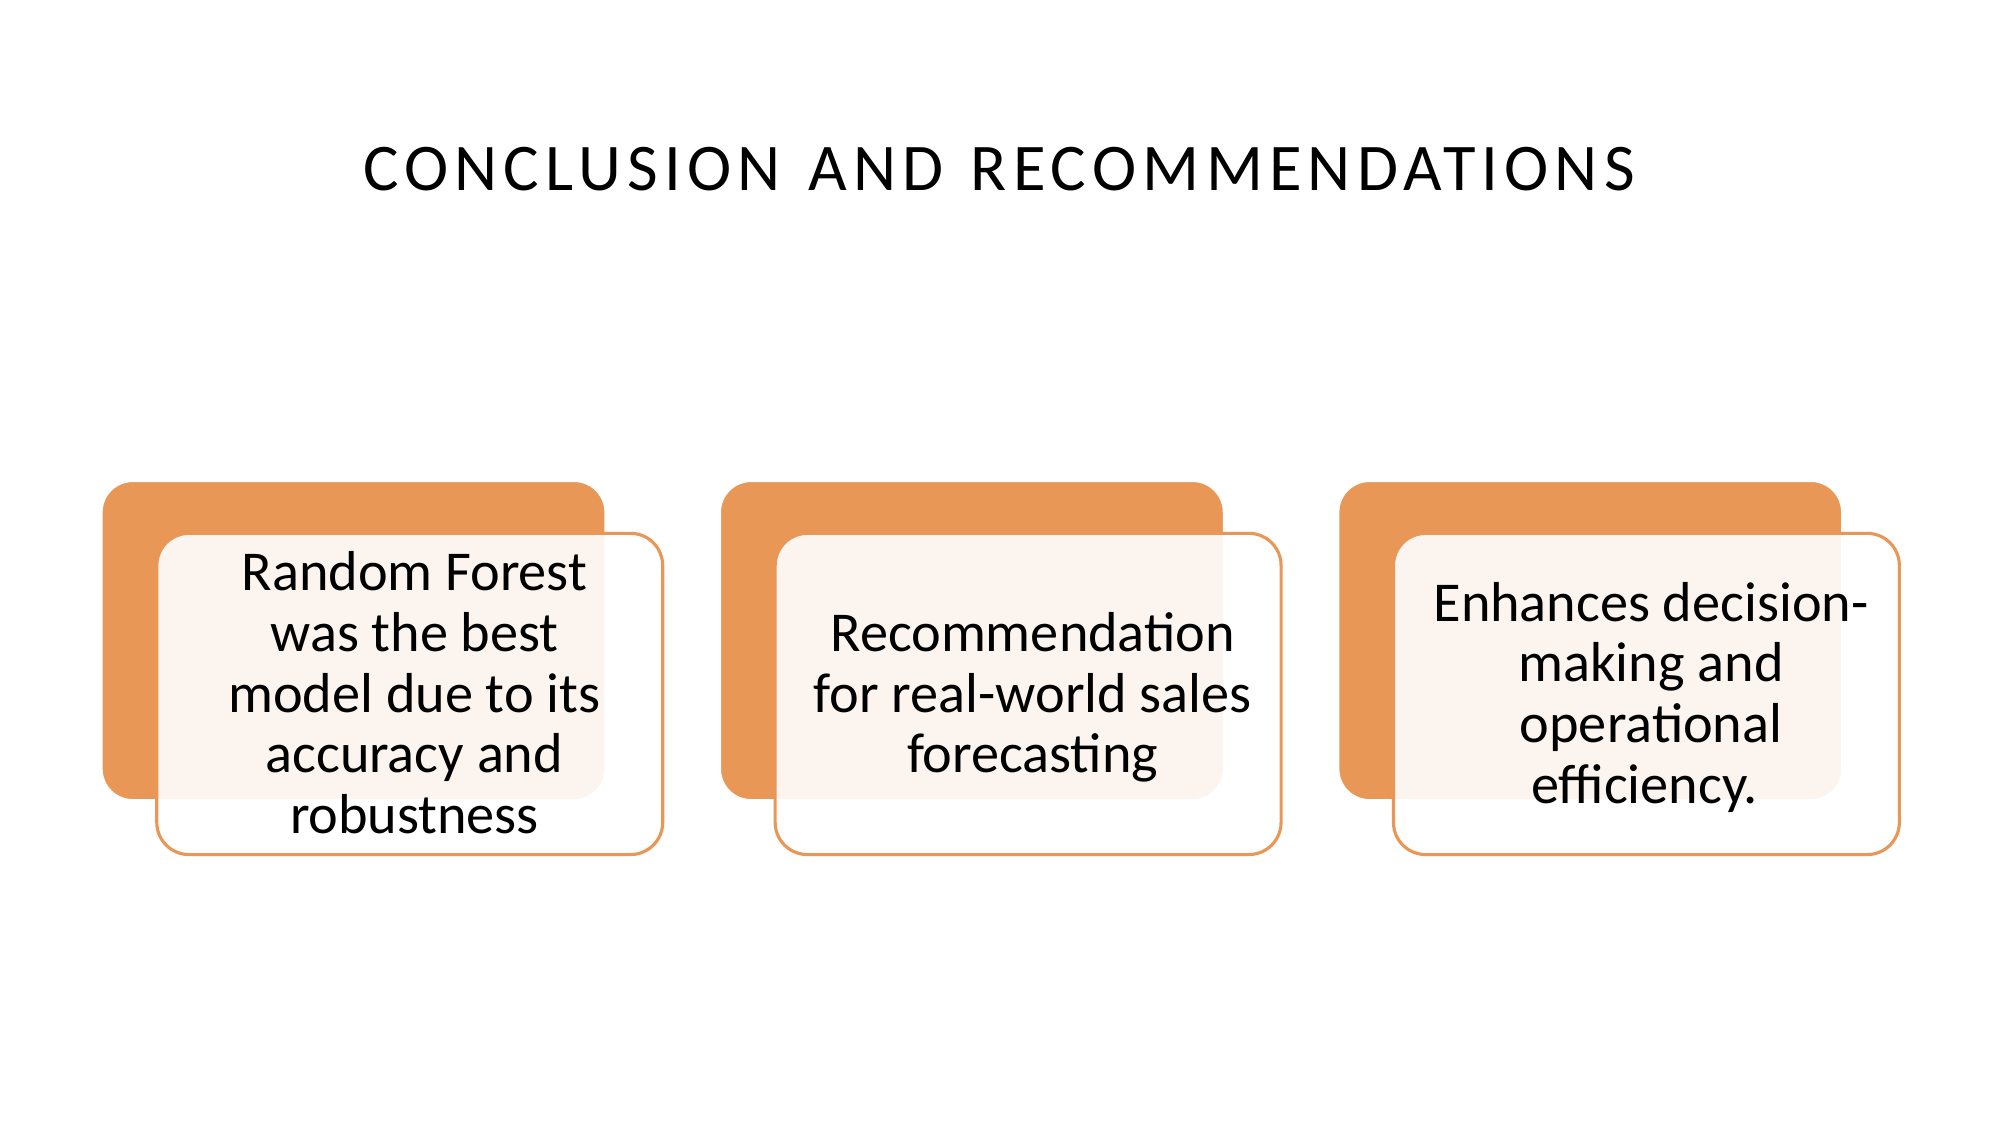

# conclusion and recommendations
Random Forest was the best model due to its accuracy and robustness
Recommendation for real-world sales forecasting
Enhances decision-making and operational efficiency.